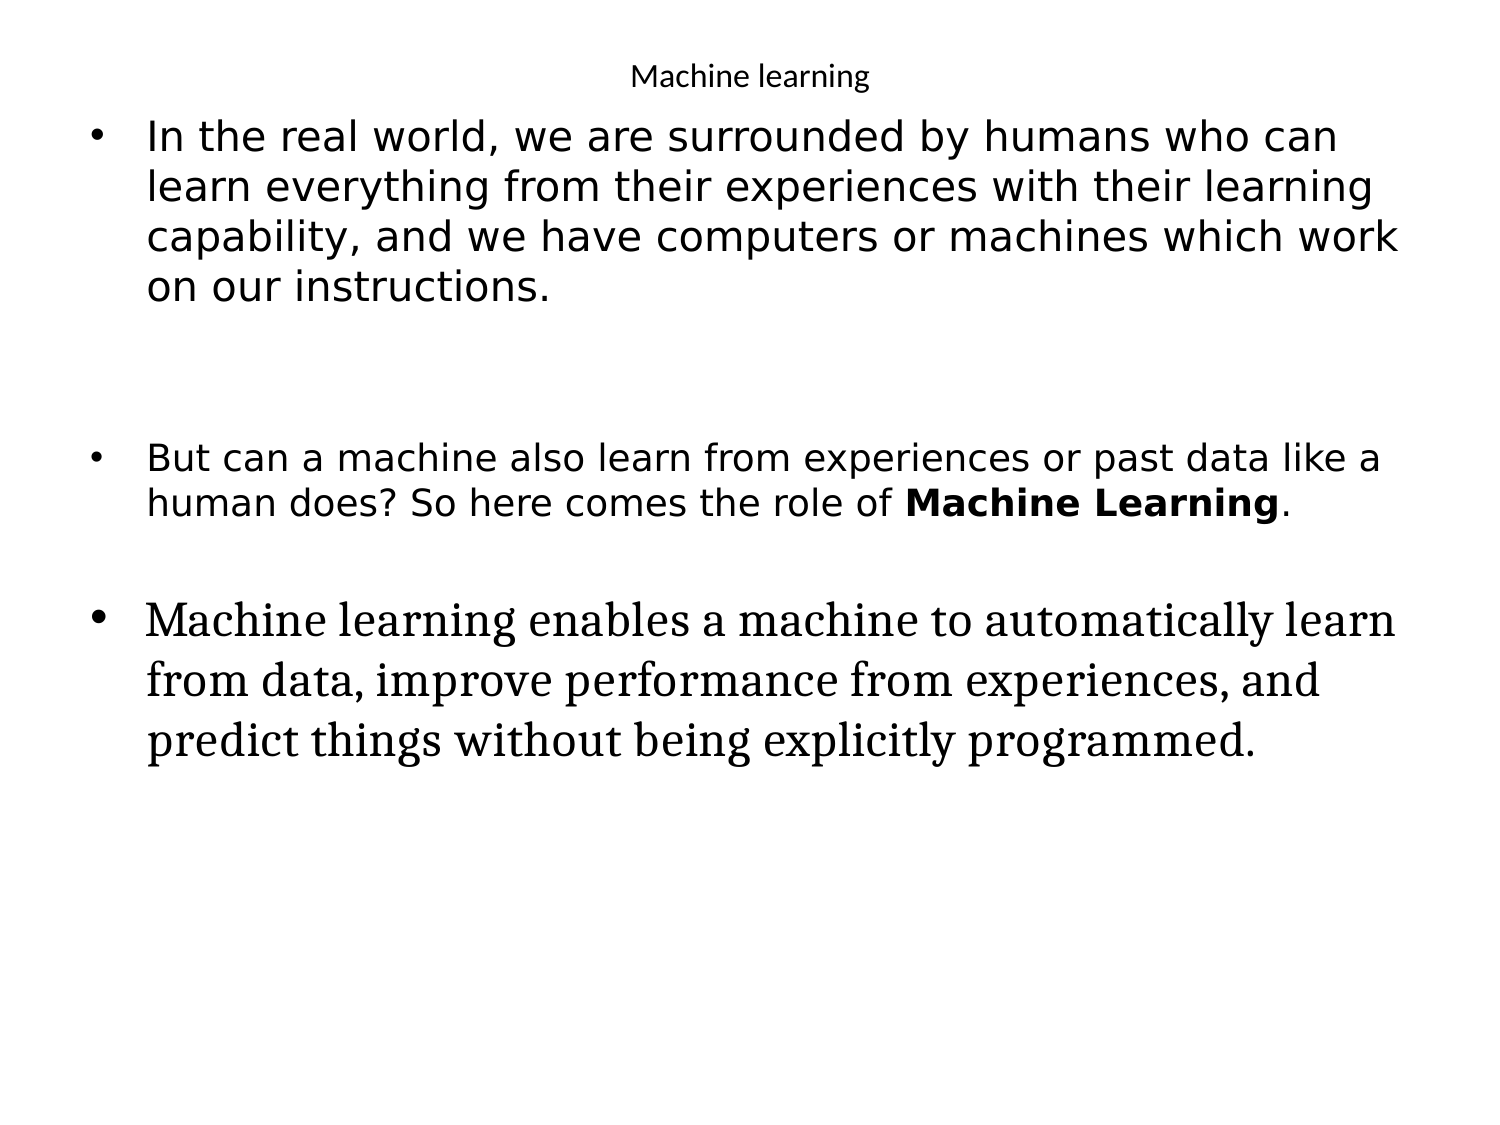

# Machine learning
In the real world, we are surrounded by humans who can learn everything from their experiences with their learning capability, and we have computers or machines which work on our instructions.

But can a machine also learn from experiences or past data like a human does? So here comes the role of Machine Learning.

Machine learning enables a machine to automatically learn from data, improve performance from experiences, and predict things without being explicitly programmed.